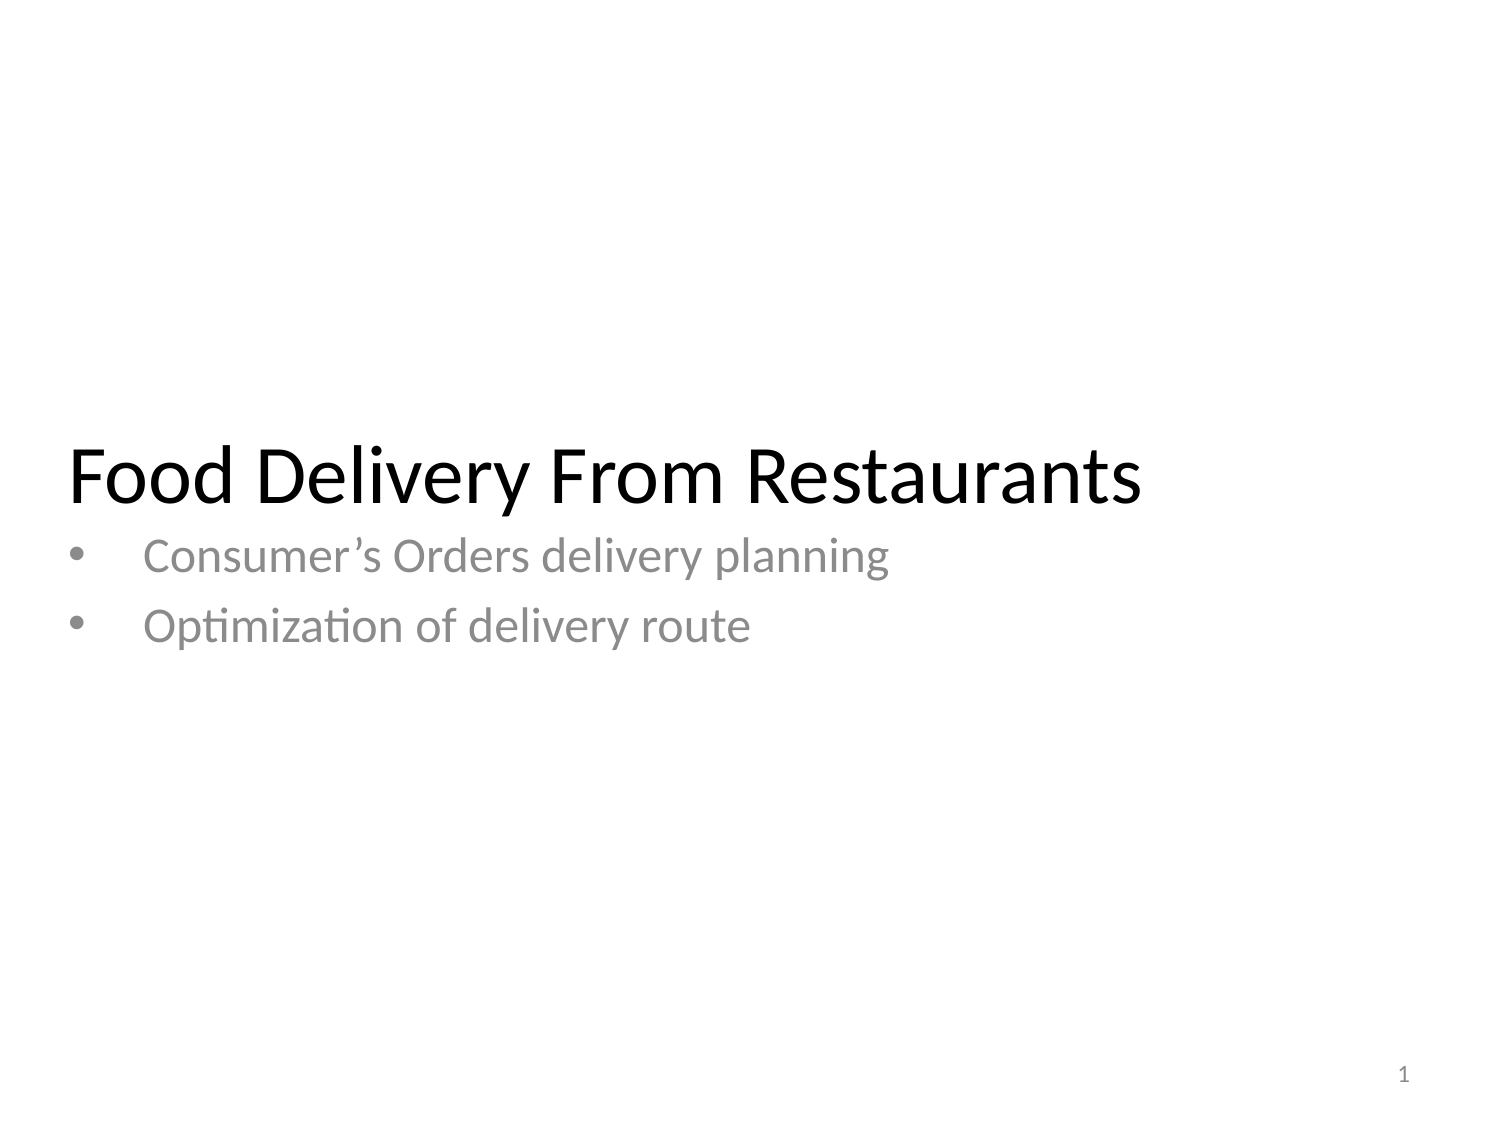

# Food Delivery From Restaurants
Consumer’s Orders delivery planning
Optimization of delivery route
1